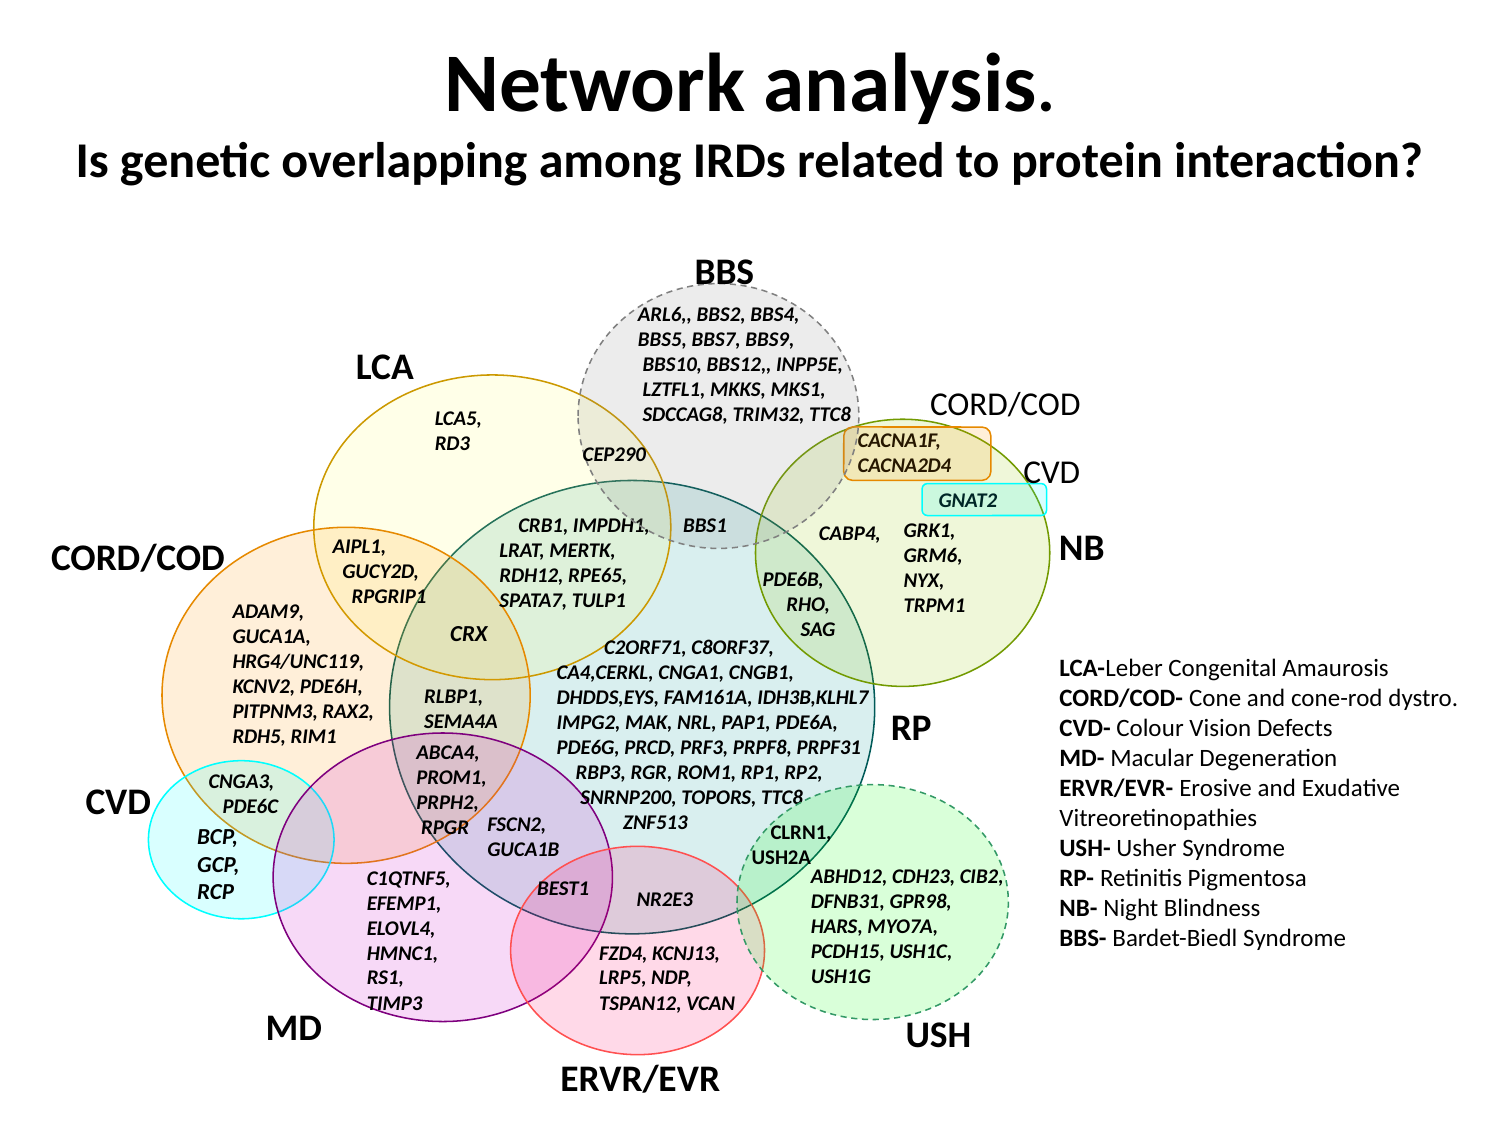

# Network analysis. Is genetic overlapping among IRDs related to protein interaction?
BBS

ARL6,, BBS2, BBS4,
BBS5, BBS7, BBS9,
 BBS10, BBS12,, INPP5E,
 LZTFL1, MKKS, MKS1,
 SDCCAG8, TRIM32, TTC8
LCA
CORD/COD

LCA5,
RD3

CACNA1F,
CACNA2D4

CEP290
CVD
GNAT2

    CRB1, IMPDH1,
LRAT, MERTK,
RDH12, RPE65,
SPATA7, TULP1
BBS1
GRK1,
GRM6,
NYX,
TRPM1
CABP4,
NB
CORD/COD
AIPL1,
  GUCY2D,
    RPGRIP1

PDE6B,
     RHO,
        SAG
ADAM9,
GUCA1A,
HRG4/UNC119,
KCNV2, PDE6H,
PITPNM3, RAX2,
RDH5, RIM1
CRX
          C2ORF71, C8ORF37,
CA4,CERKL, CNGA1, CNGB1,
DHDDS,EYS, FAM161A, IDH3B,KLHL7
IMPG2, MAK, NRL, PAP1, PDE6A,
PDE6G, PRCD, PRF3, PRPF8, PRPF31
    RBP3, RGR, ROM1, RP1, RP2,
     SNRNP200, TOPORS, TTC8
              ZNF513
LCA-Leber Congenital Amaurosis
CORD/COD- Cone and cone-rod dystro.
CVD- Colour Vision Defects
MD- Macular Degeneration
ERVR/EVR- Erosive and Exudative
Vitreoretinopathies
USH- Usher Syndrome
RP- Retinitis Pigmentosa
NB- Night Blindness
BBS- Bardet-Biedl Syndrome
RLBP1,
SEMA4A
RP
ABCA4,
PROM1,
PRPH2,
 RPGR

CNGA3,
   PDE6C
CVD

FSCN2,
GUCA1B
    CLRN1,
USH2A
BCP,
GCP,
RCP

ABHD12, CDH23, CIB2, DFNB31, GPR98, HARS, MYO7A, PCDH15, USH1C, USH1G
C1QTNF5,
EFEMP1,
ELOVL4,
HMNC1,
RS1,
TIMP3
BEST1
NR2E3
FZD4, KCNJ13,
LRP5, NDP,
TSPAN12, VCAN
MD
USH

ERVR/EVR